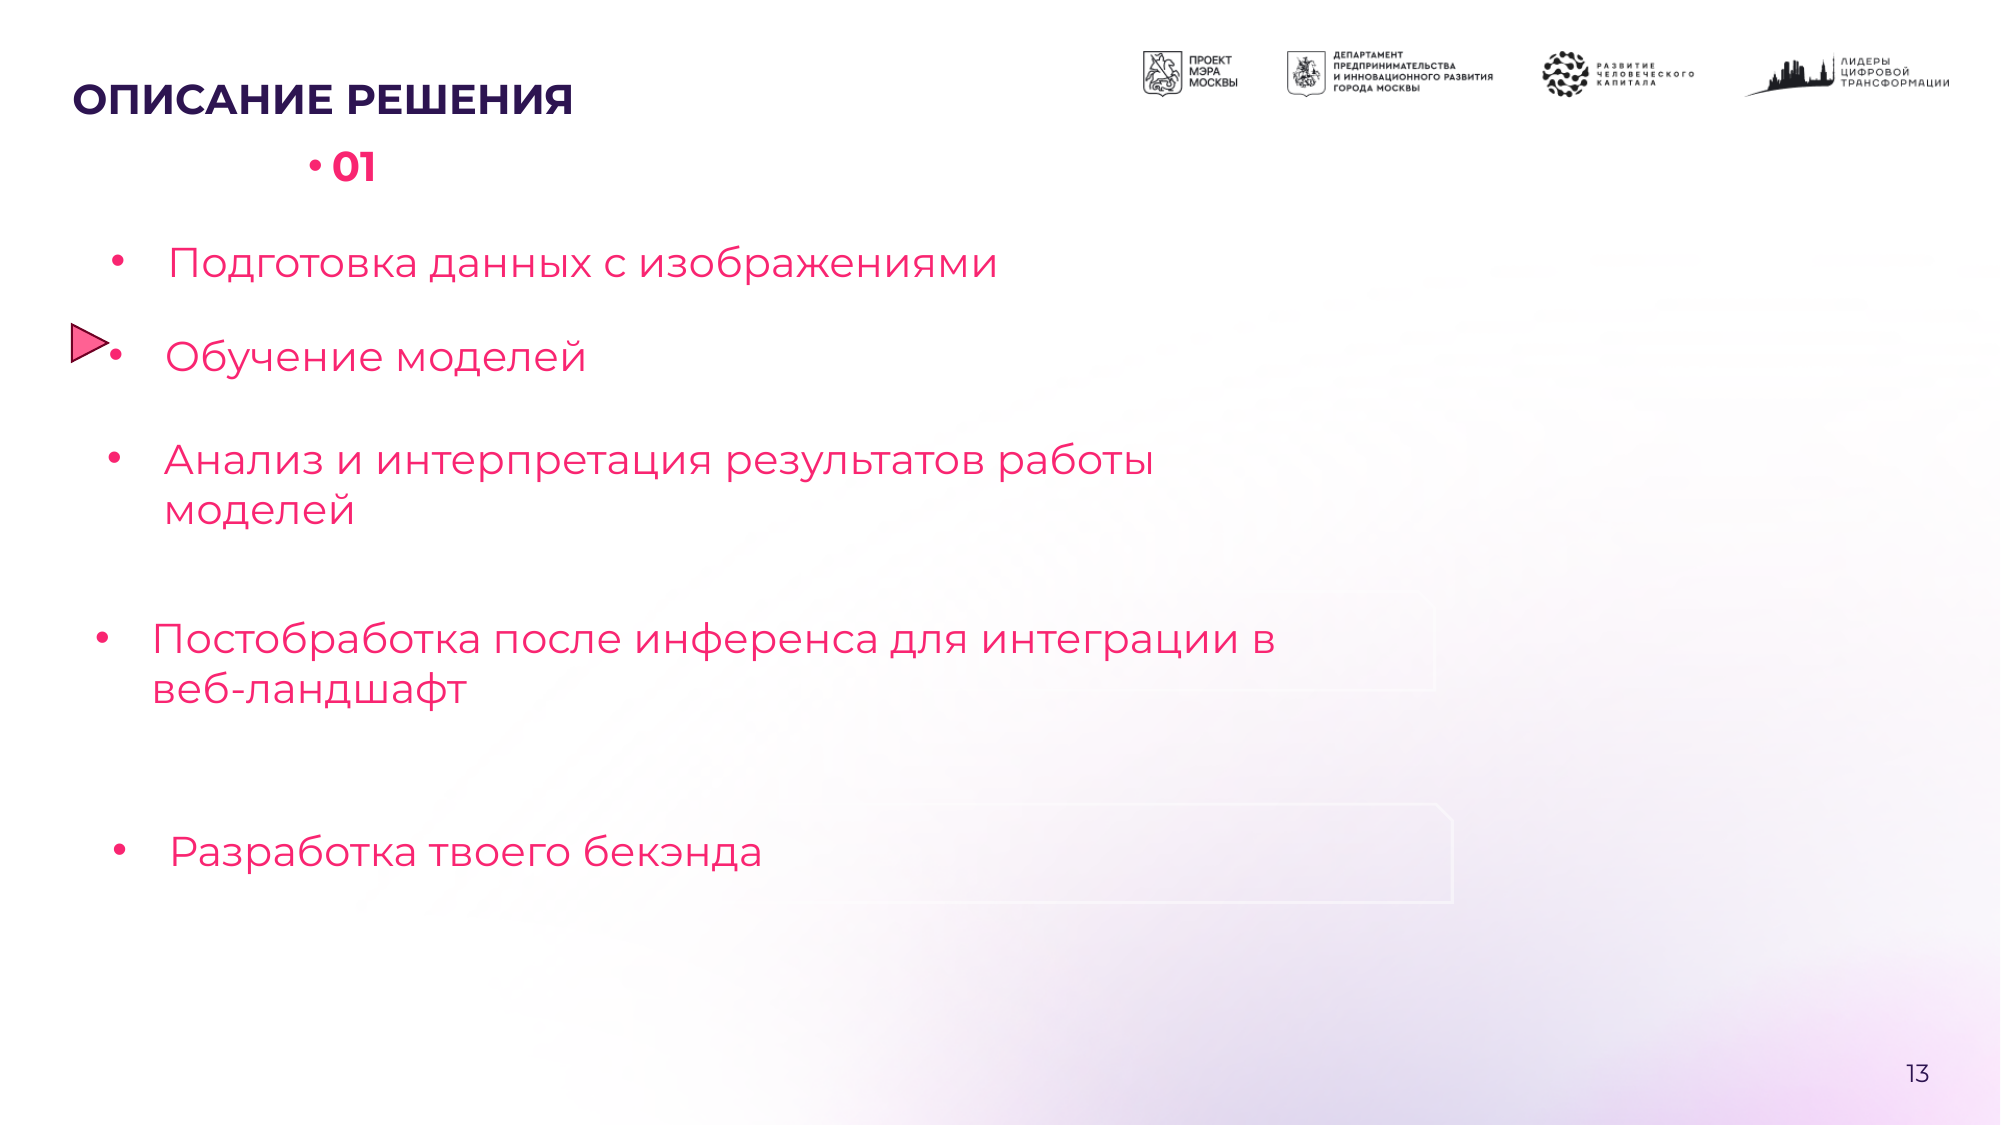

# ОПИСАНИЕ РЕШЕНИЯ
01

Подготовка данных с изображениями

Обучение моделей

Анализ и интерпретация результатов работы моделей

Постобработка после инференса для интеграции в веб-ландшафт

Разработка твоего бекэнда
13